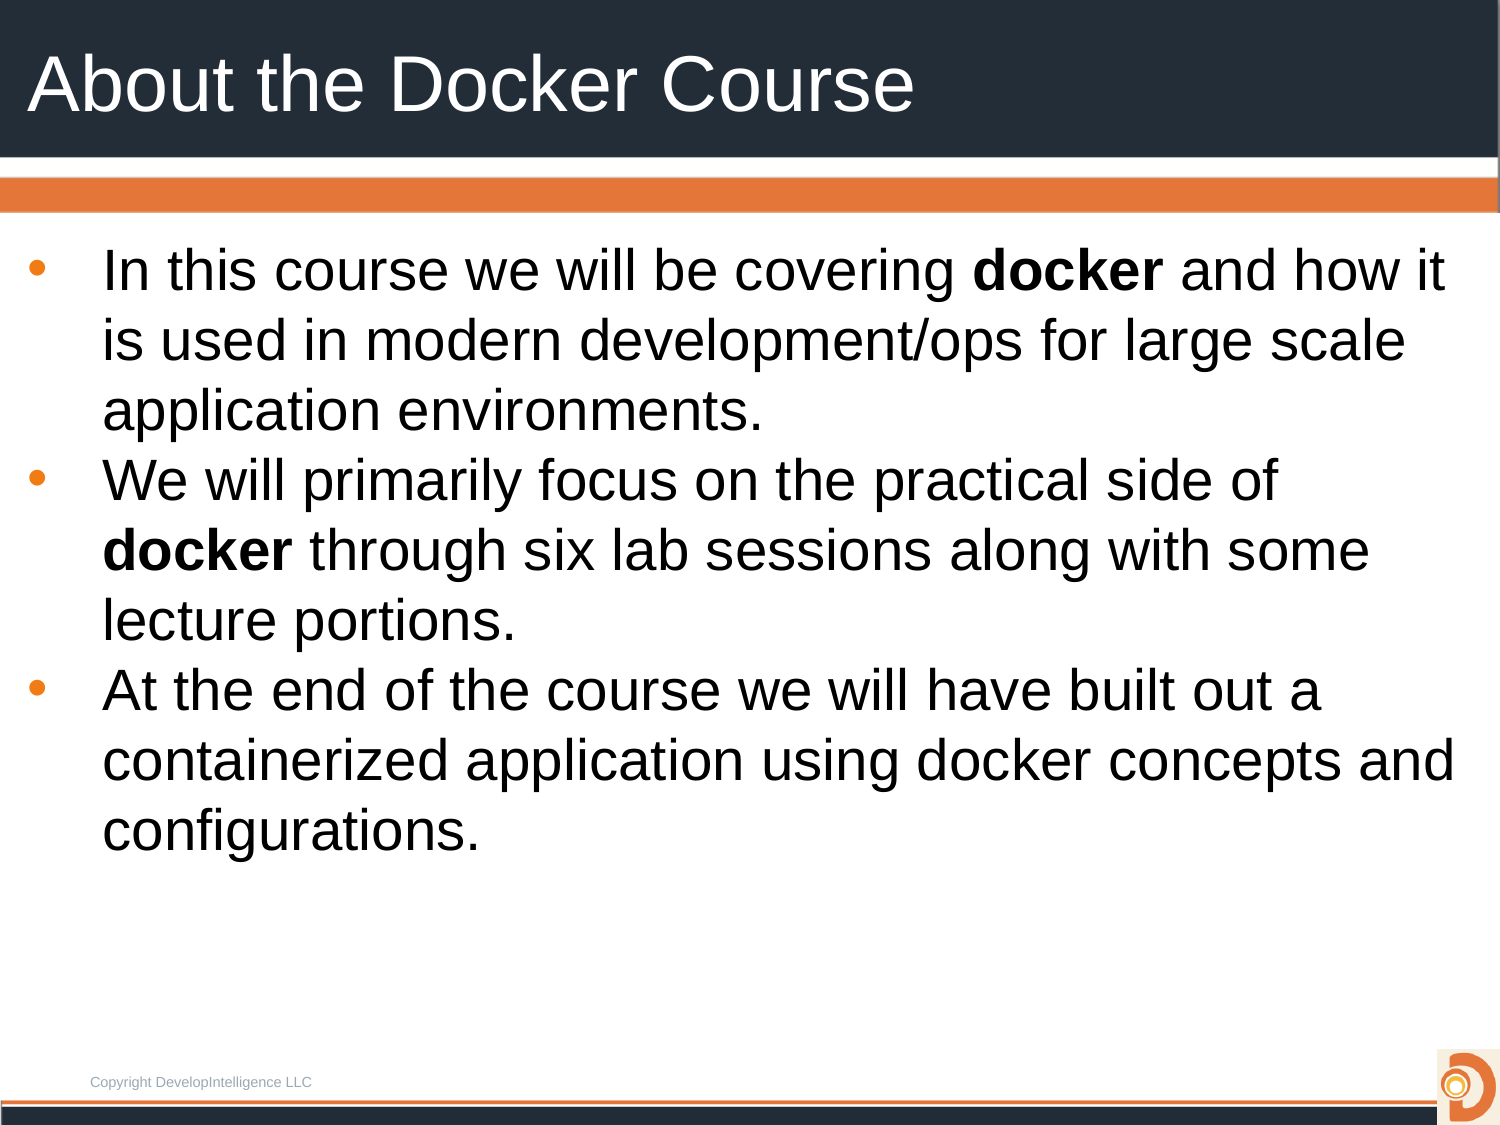

# About the Docker Course
In this course we will be covering docker and how it is used in modern development/ops for large scale application environments.
We will primarily focus on the practical side of docker through six lab sessions along with some lecture portions.
At the end of the course we will have built out a containerized application using docker concepts and configurations.
Copyright DevelopIntelligence LLC